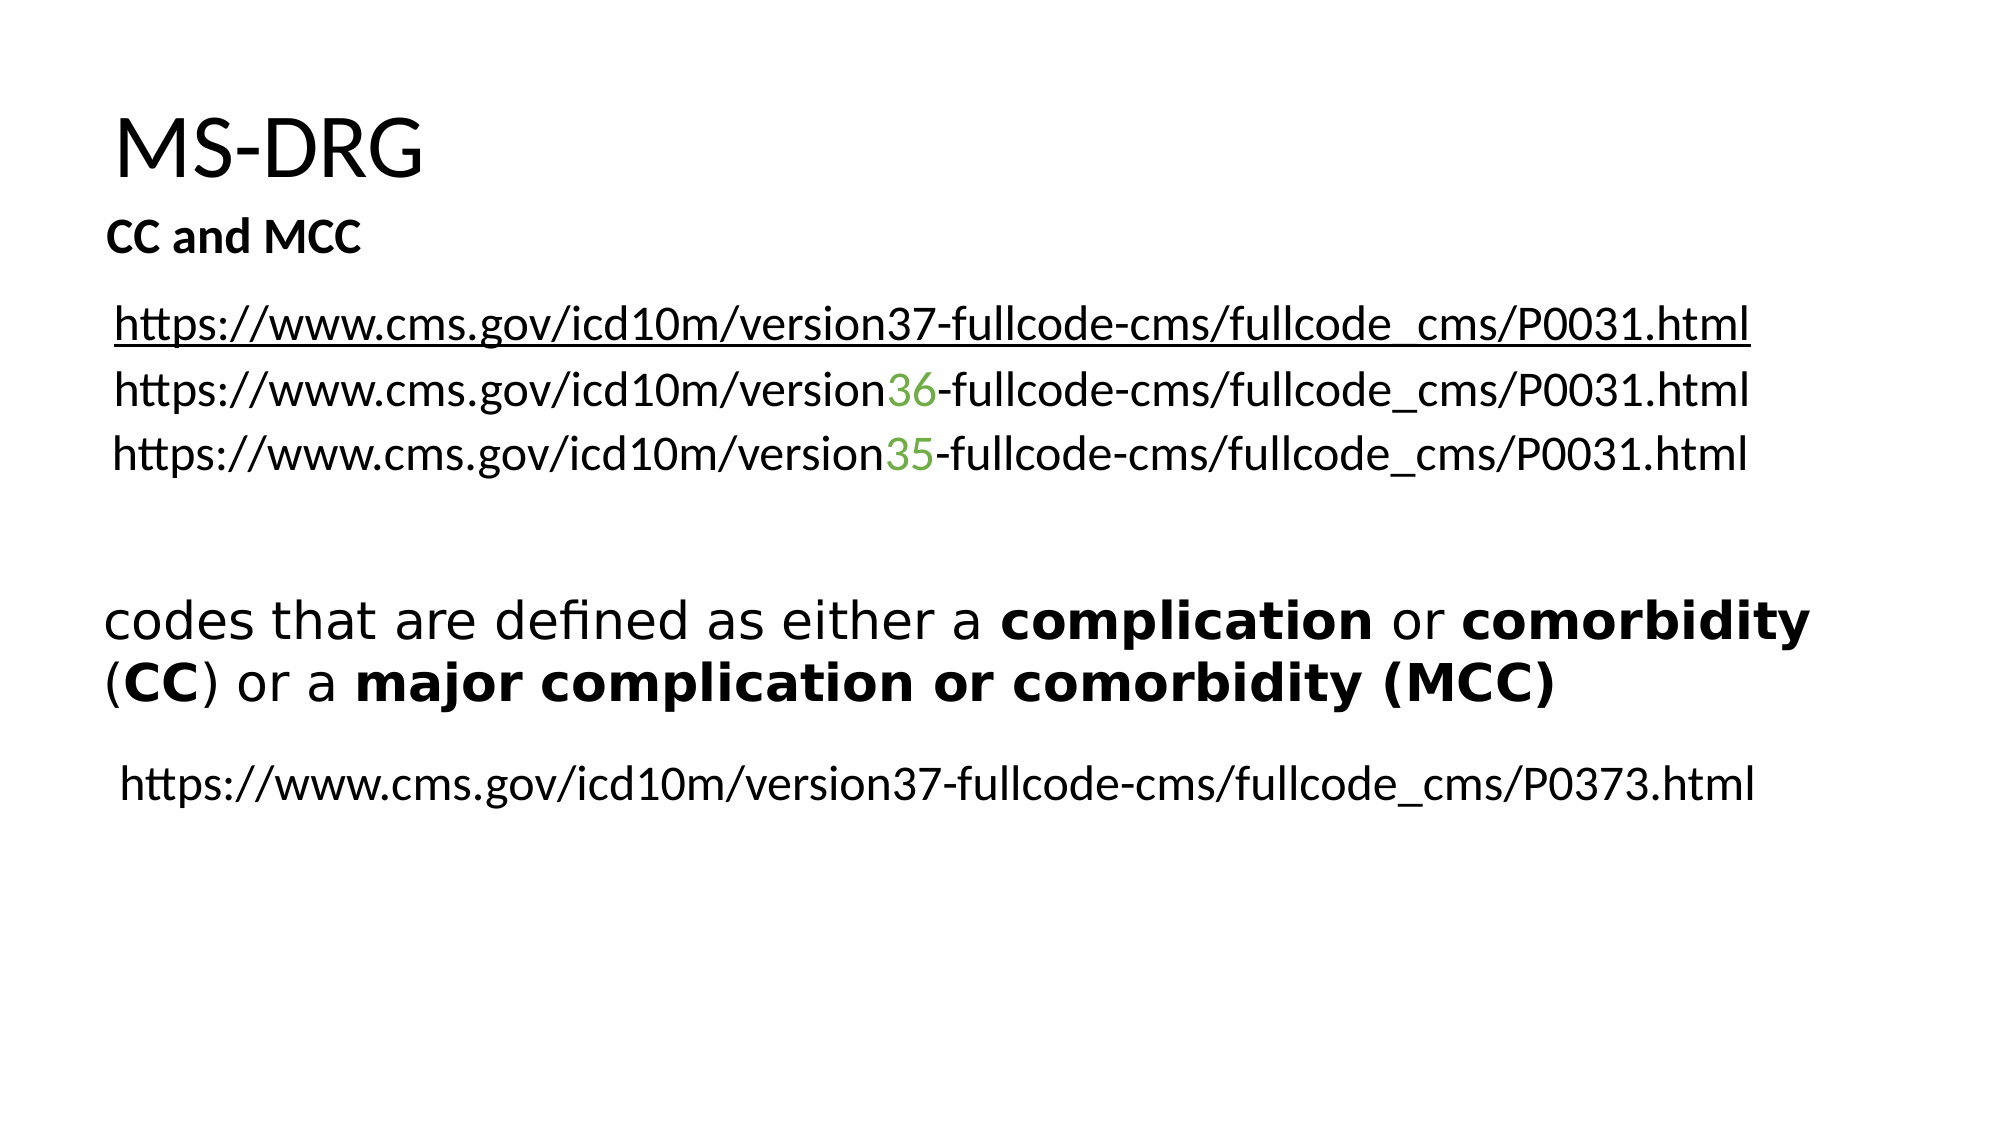

# MS-DRG
CC and MCC
https://www.cms.gov/icd10m/version37-fullcode-cms/fullcode_cms/P0031.html
https://www.cms.gov/icd10m/version36-fullcode-cms/fullcode_cms/P0031.html
https://www.cms.gov/icd10m/version35-fullcode-cms/fullcode_cms/P0031.html
codes that are defined as either a complication or comorbidity (CC) or a major complication or comorbidity (MCC)
https://www.cms.gov/icd10m/version37-fullcode-cms/fullcode_cms/P0373.html